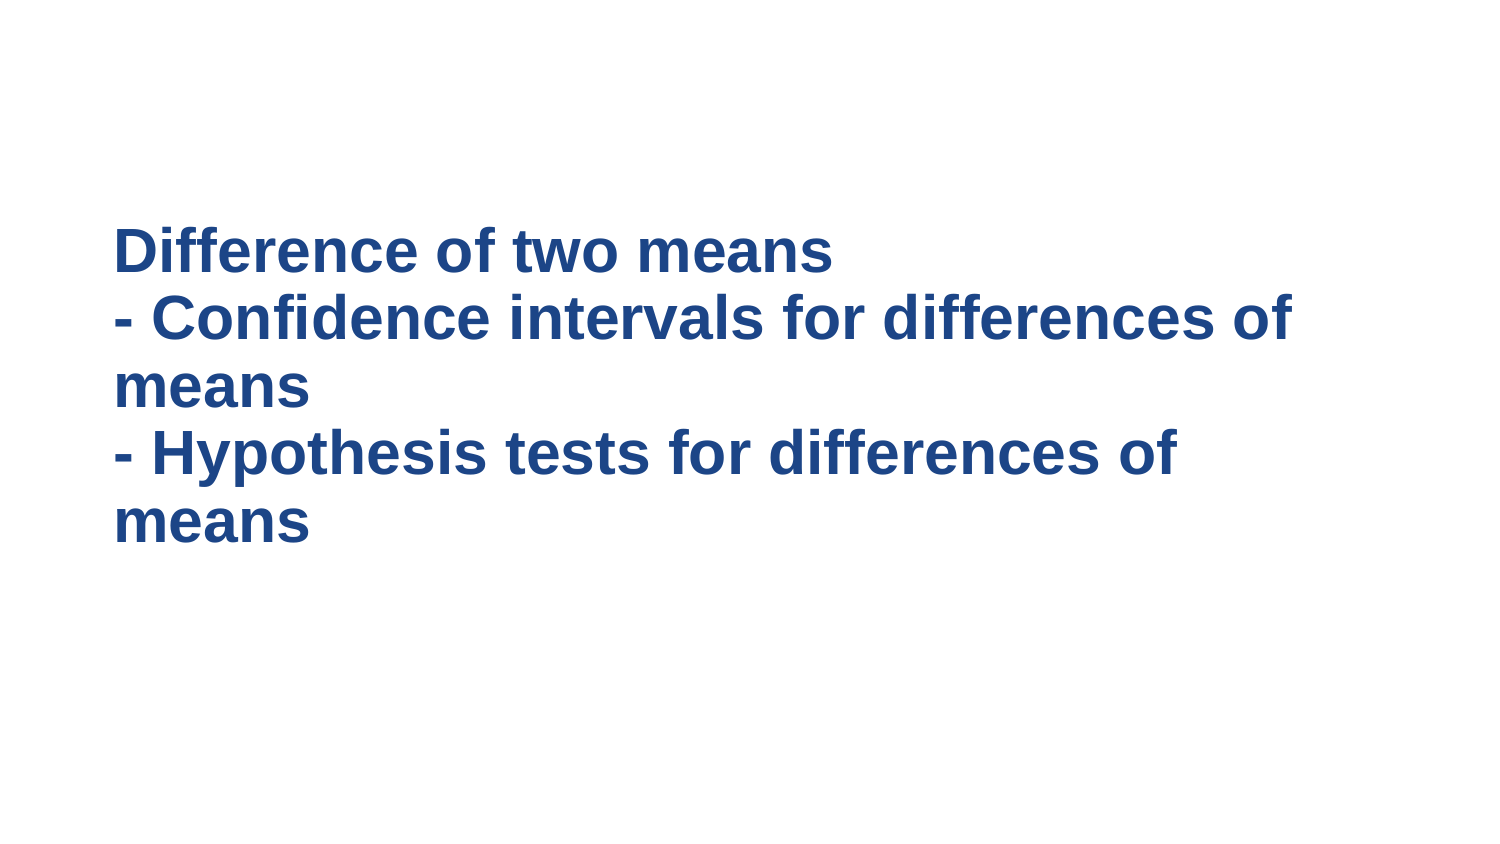

# Difference of two means - Confidence intervals for differences of means - Hypothesis tests for differences of means